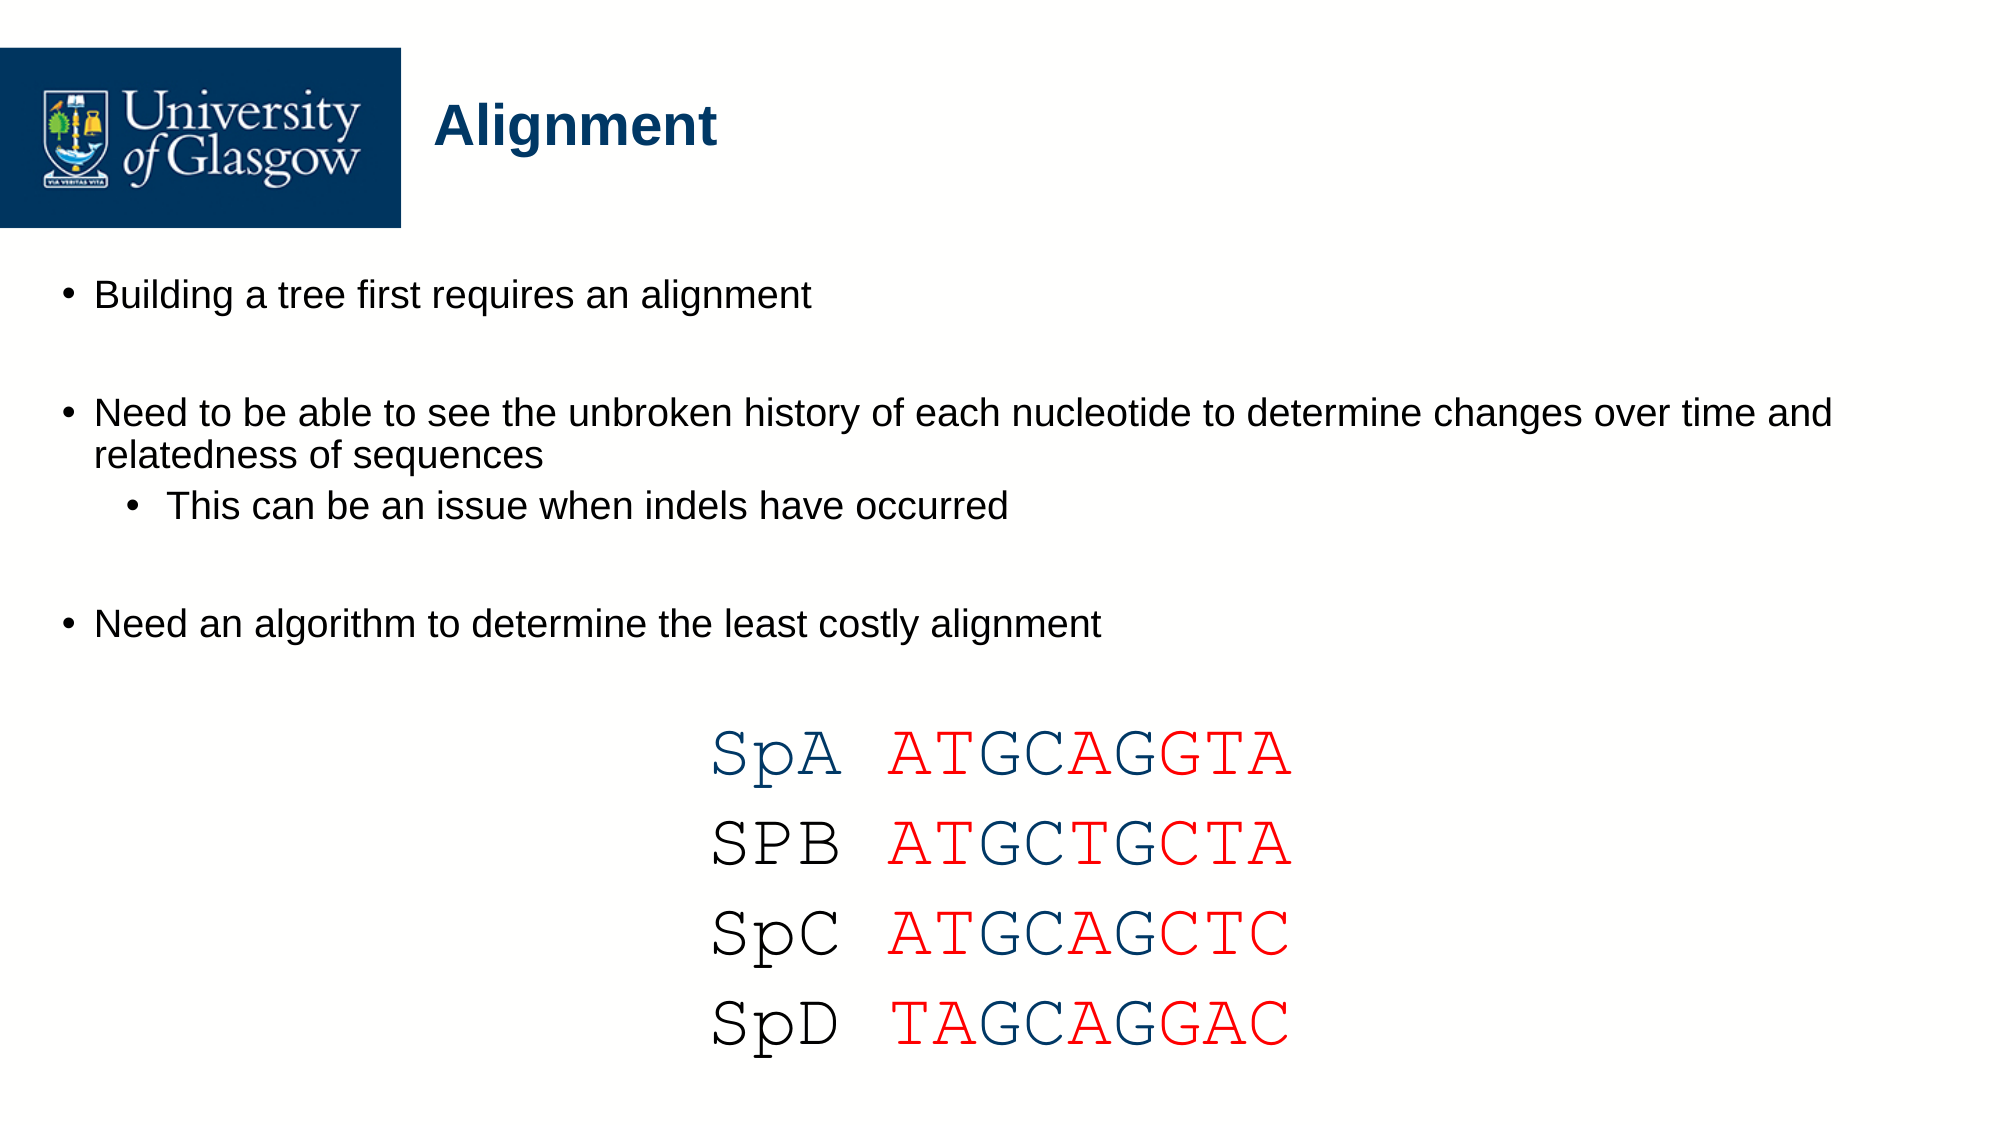

# Alignment
Building a tree first requires an alignment

Need to be able to see the unbroken history of each nucleotide to determine changes over time and relatedness of sequences
This can be an issue when indels have occurred

Need an algorithm to determine the least costly alignment
SpA ATGCAGGTA
SPB ATGCTGCTA
SpC ATGCAGCTC
SpD TAGCAGGAC